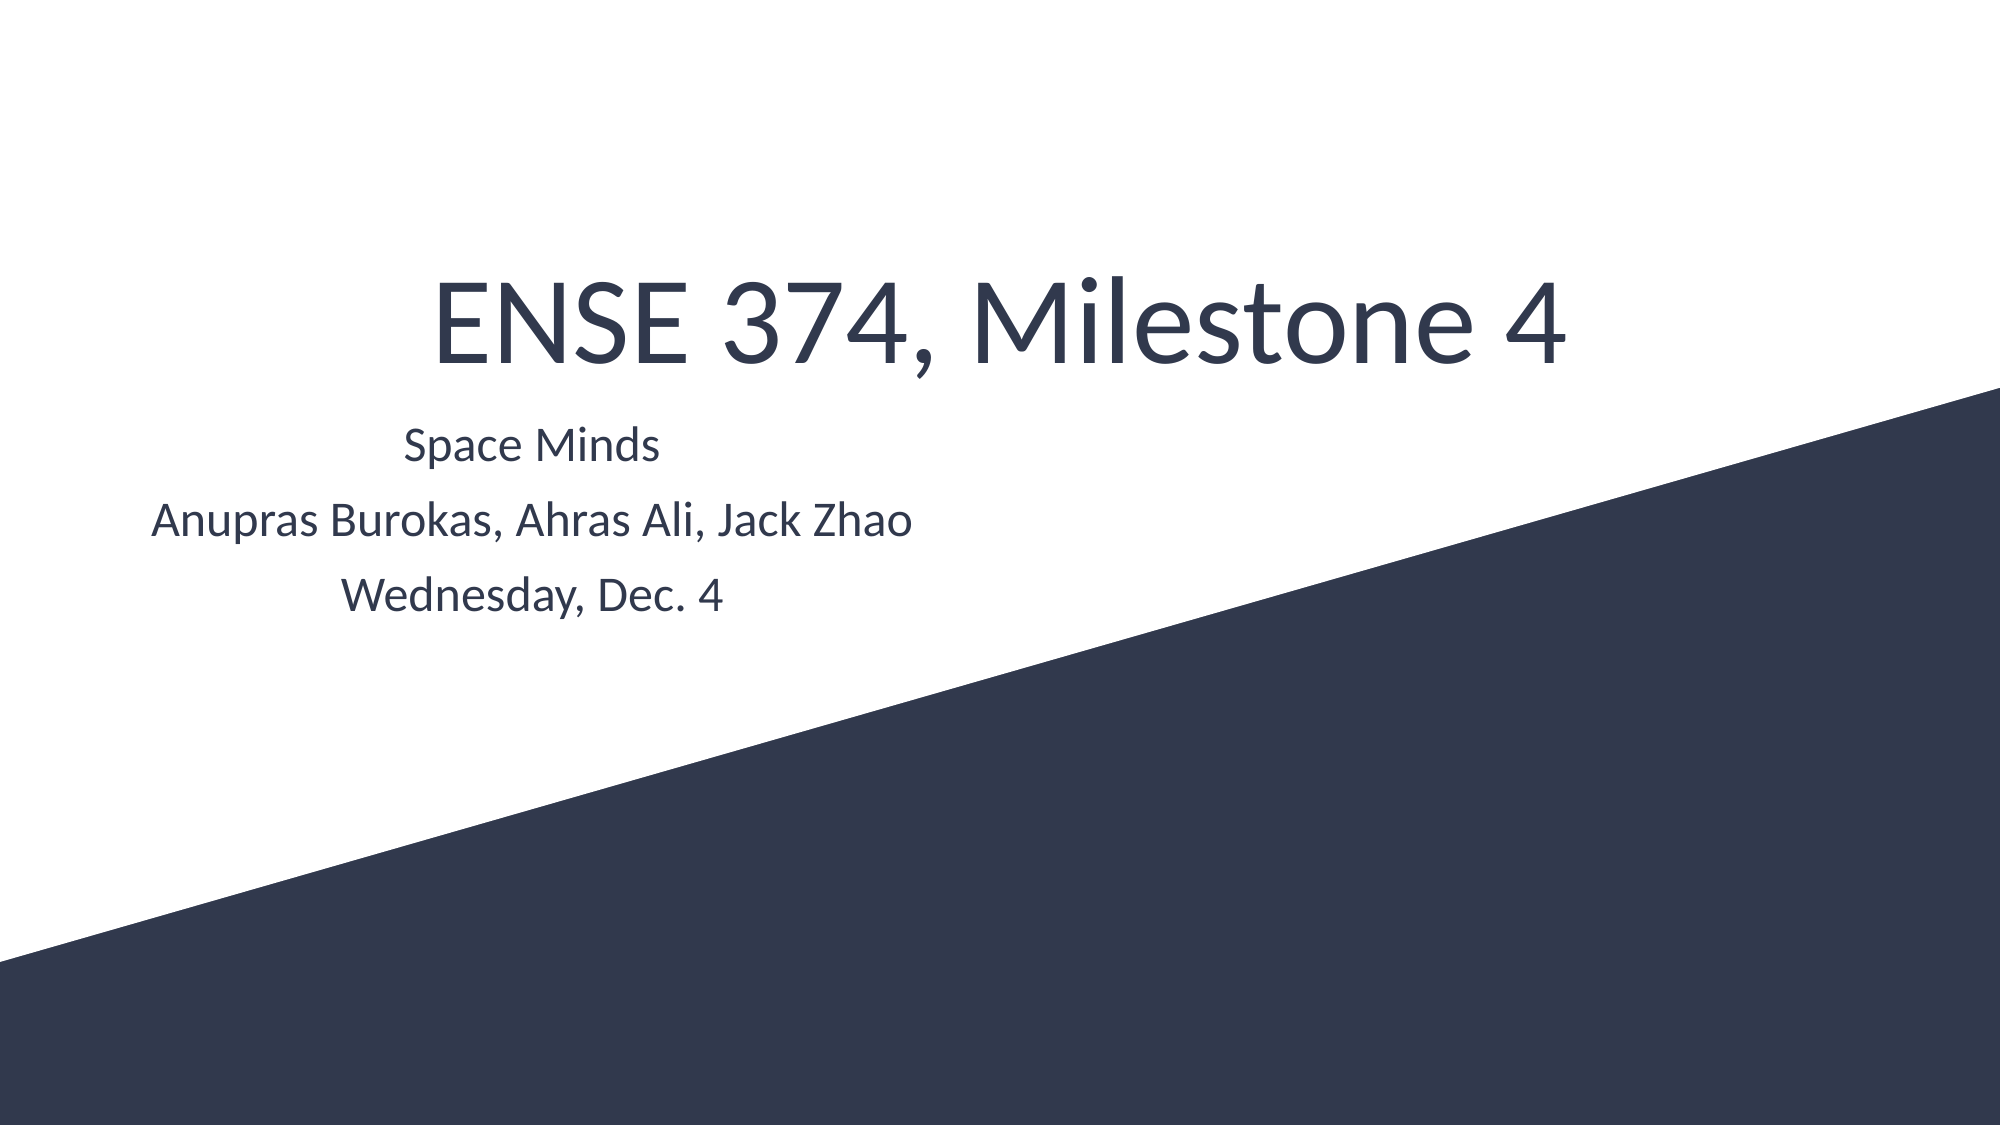

# ENSE 374, Milestone 4
Space Minds
Anupras Burokas, Ahras Ali, Jack Zhao
Wednesday, Dec. 4